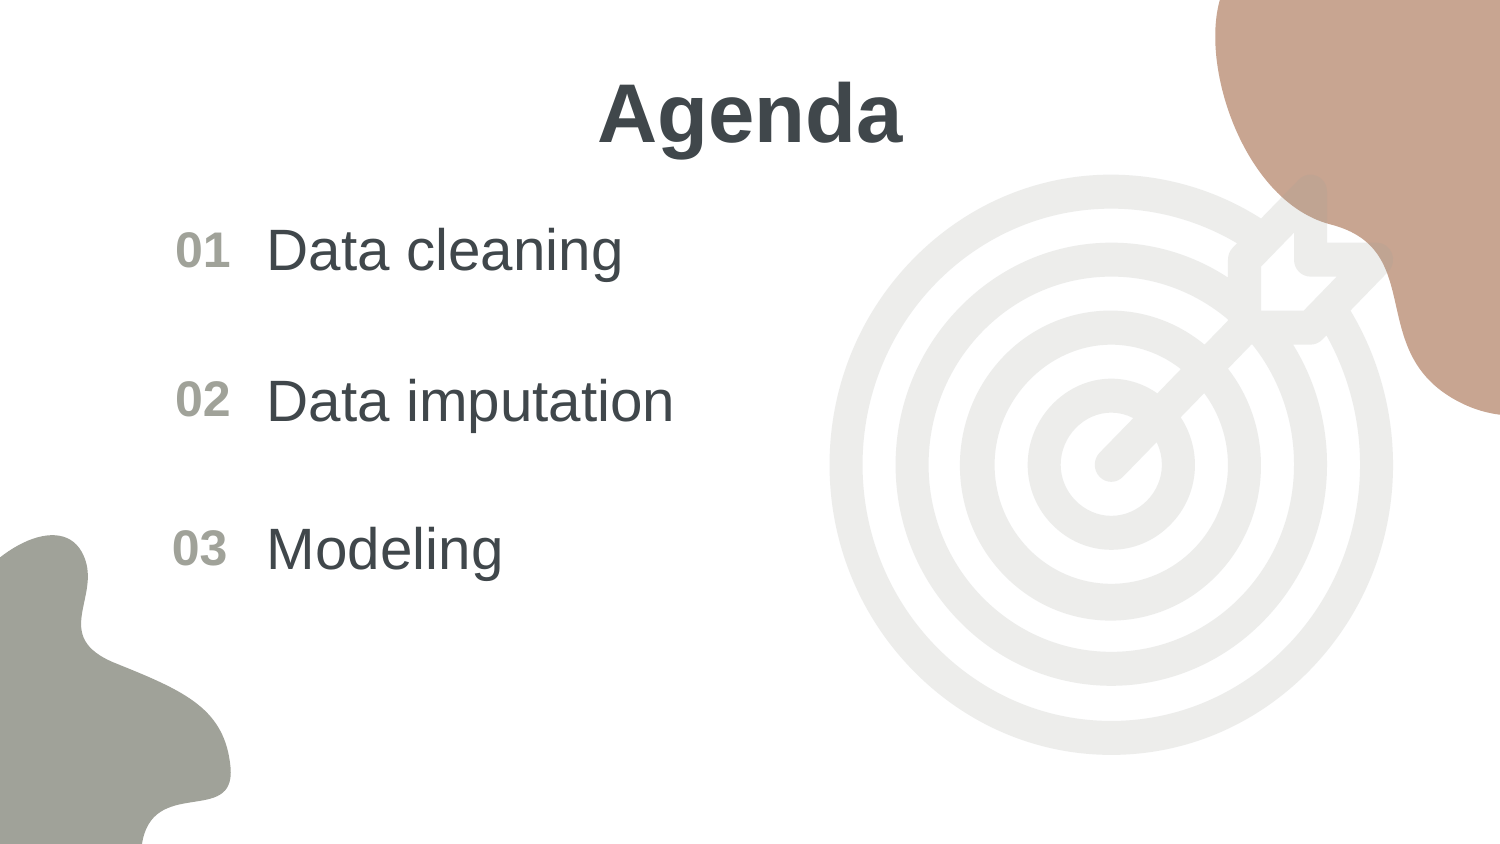

# Agenda

Data cleaning
01
Data imputation
02
Modeling
03